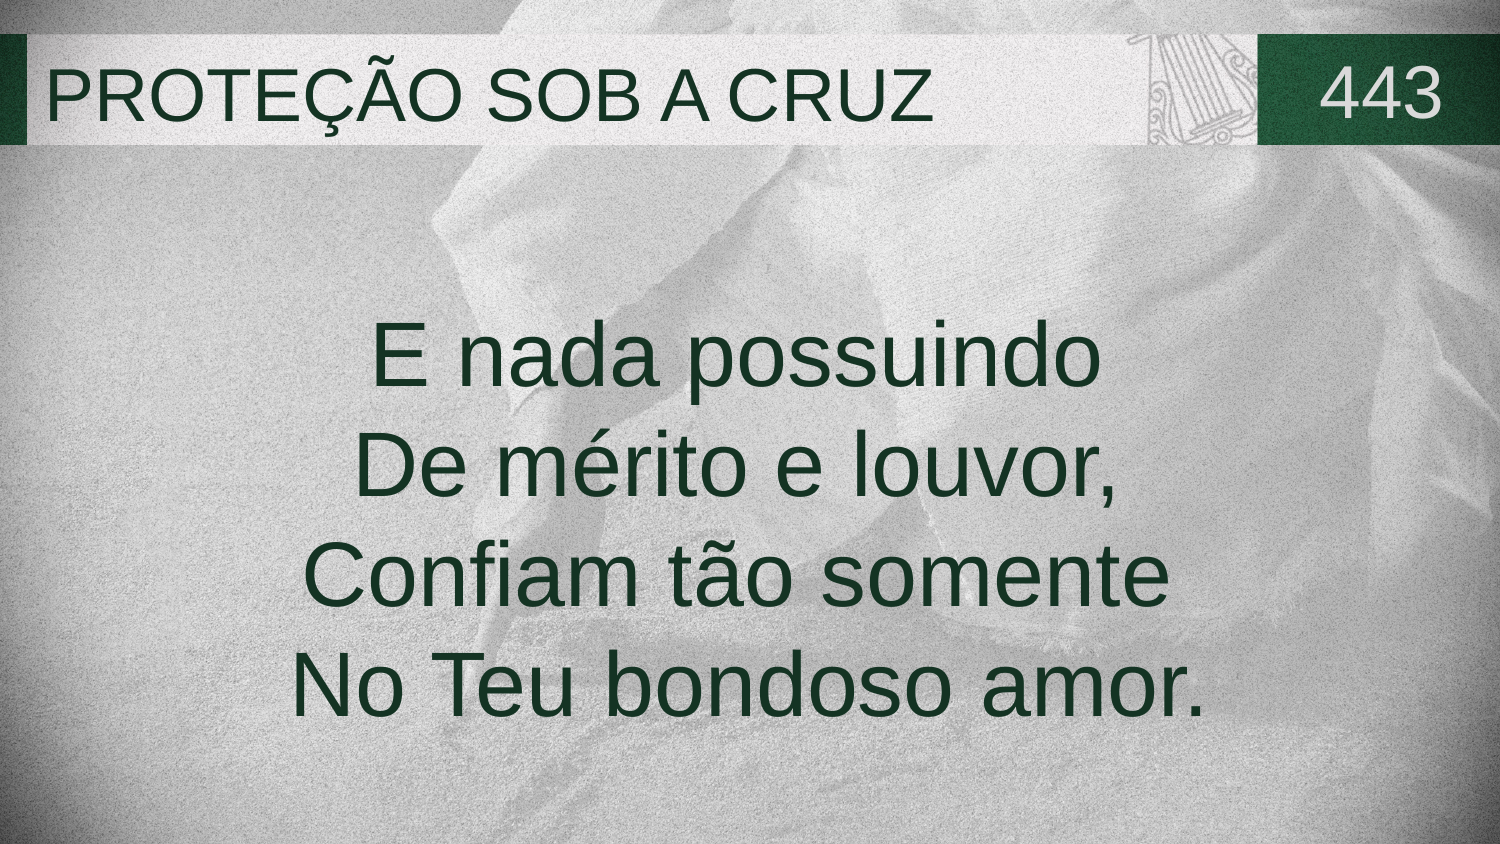

# PROTEÇÃO SOB A CRUZ
443
E nada possuindo
De mérito e louvor,
Confiam tão somente
No Teu bondoso amor.